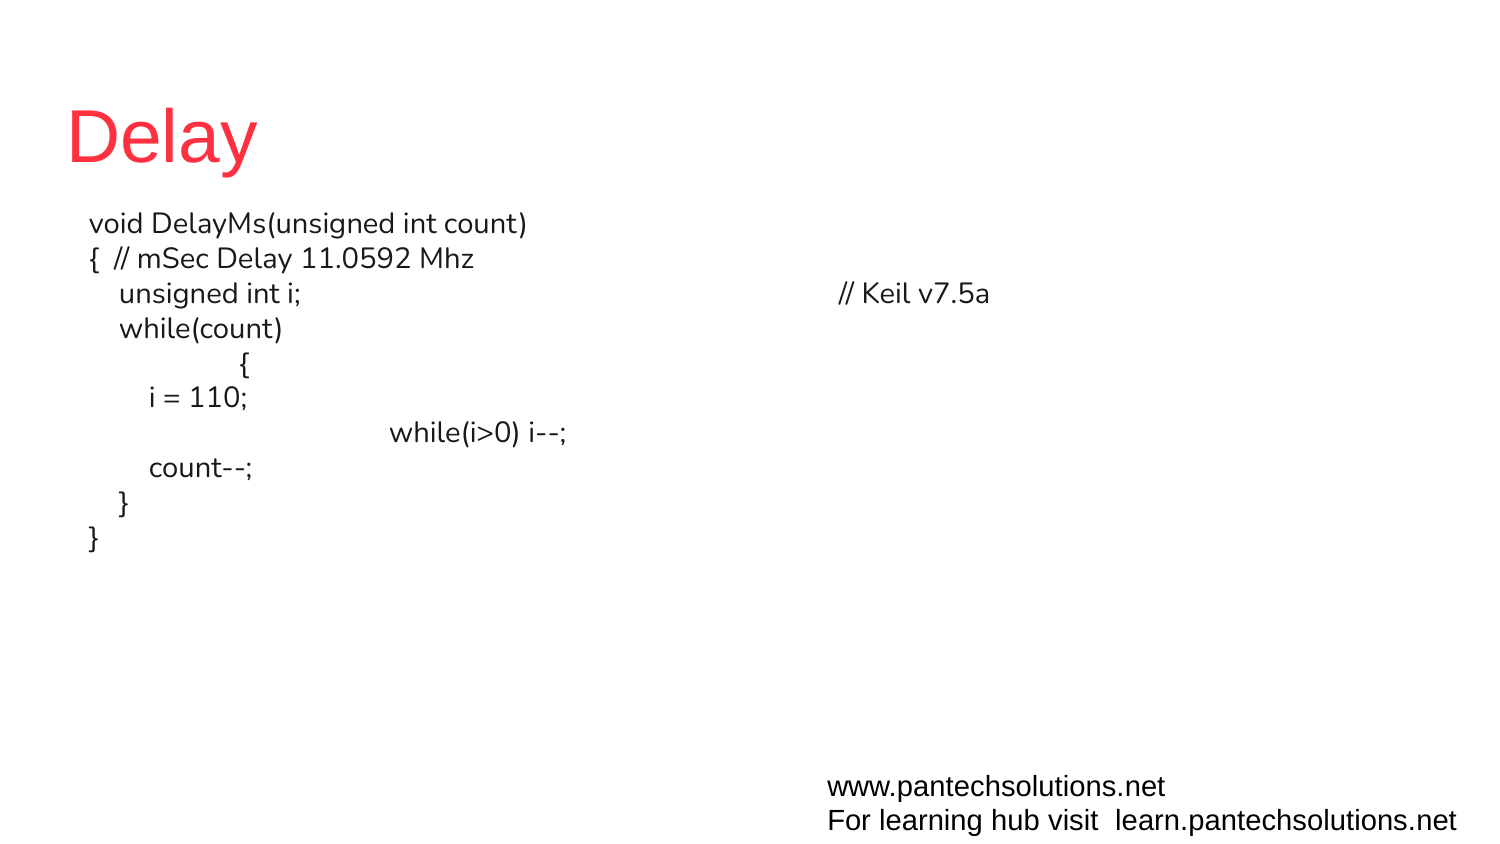

# Delay
void DelayMs(unsigned int count)
{  // mSec Delay 11.0592 Mhz
    unsigned int i;		       		// Keil v7.5a
    while(count)
	{
        i = 110;
		while(i>0) i--;
        count--;
    }
}
www.pantechsolutions.net
For learning hub visit  learn.pantechsolutions.net